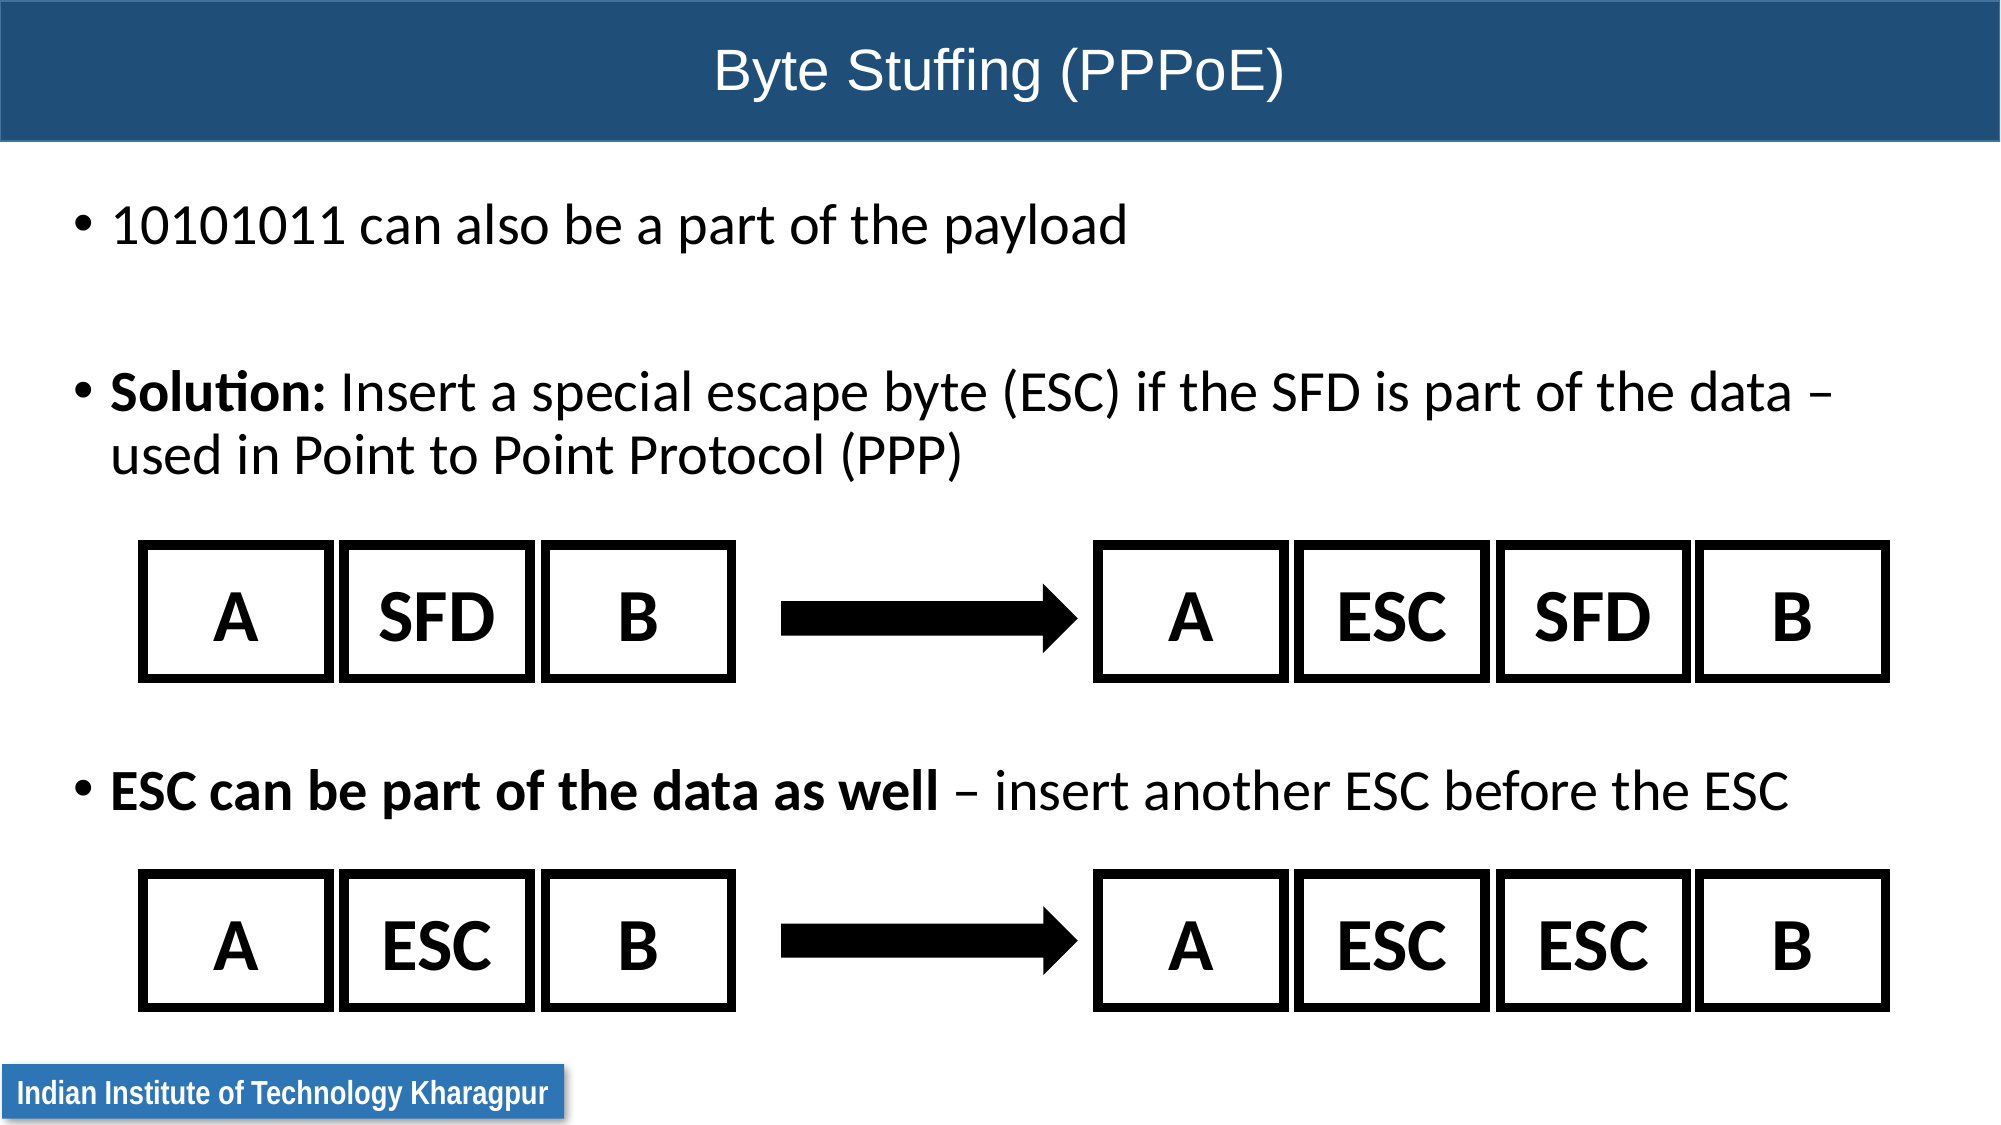

# Byte Stuffing (PPPoE)
10101011 can also be a part of the payload

Solution: Insert a special escape byte (ESC) if the SFD is part of the data – used in Point to Point Protocol (PPP)

ESC can be part of the data as well – insert another ESC before the ESC
A
SFD
B
A
ESC
SFD
B

A
ESC
B
A
ESC
ESC
B